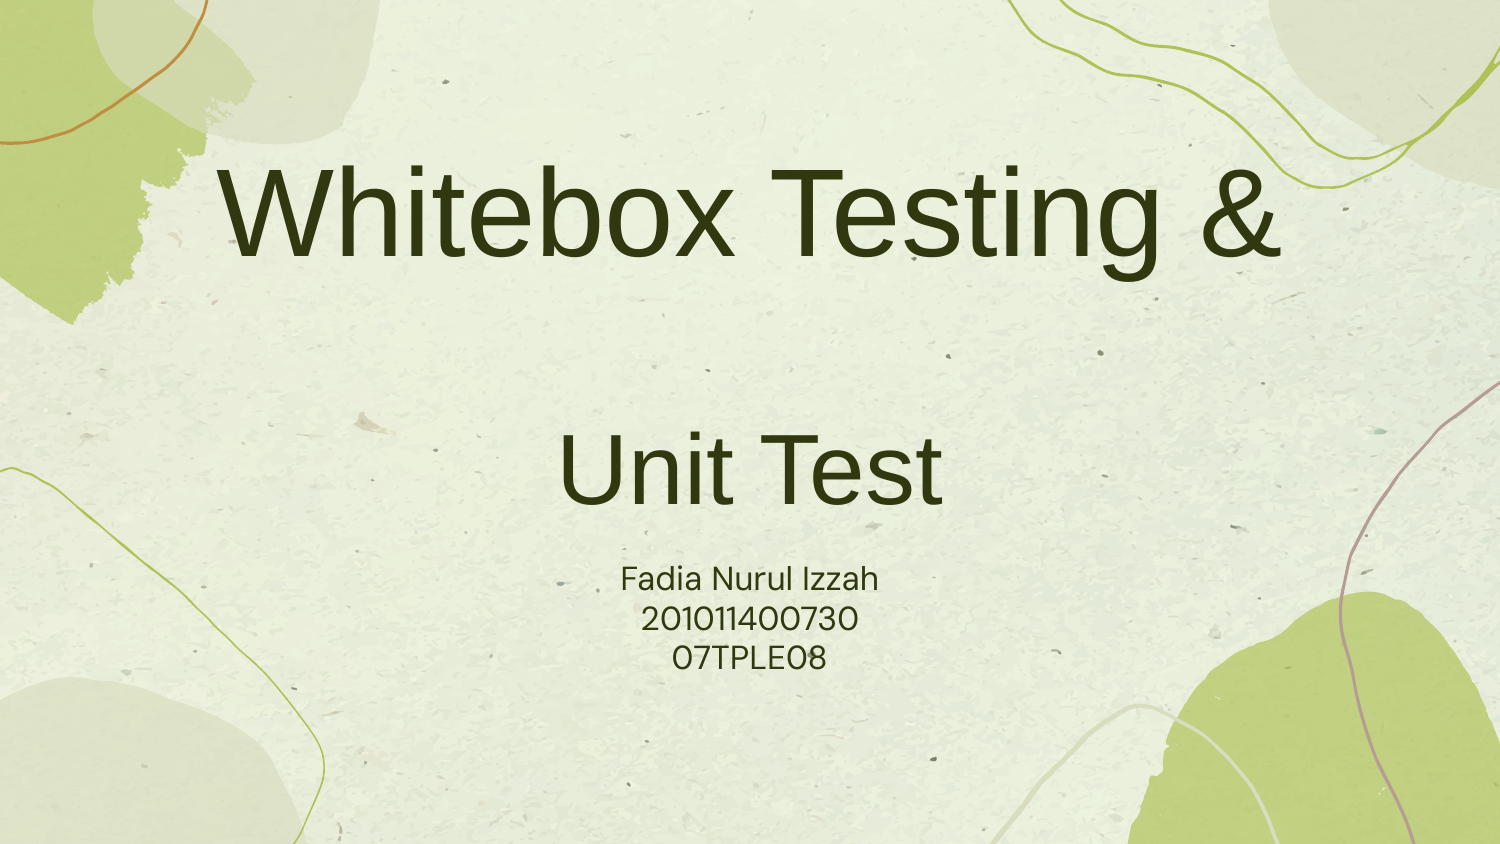

# Whitebox Testing & Unit Test
Fadia Nurul Izzah
201011400730
07TPLE08